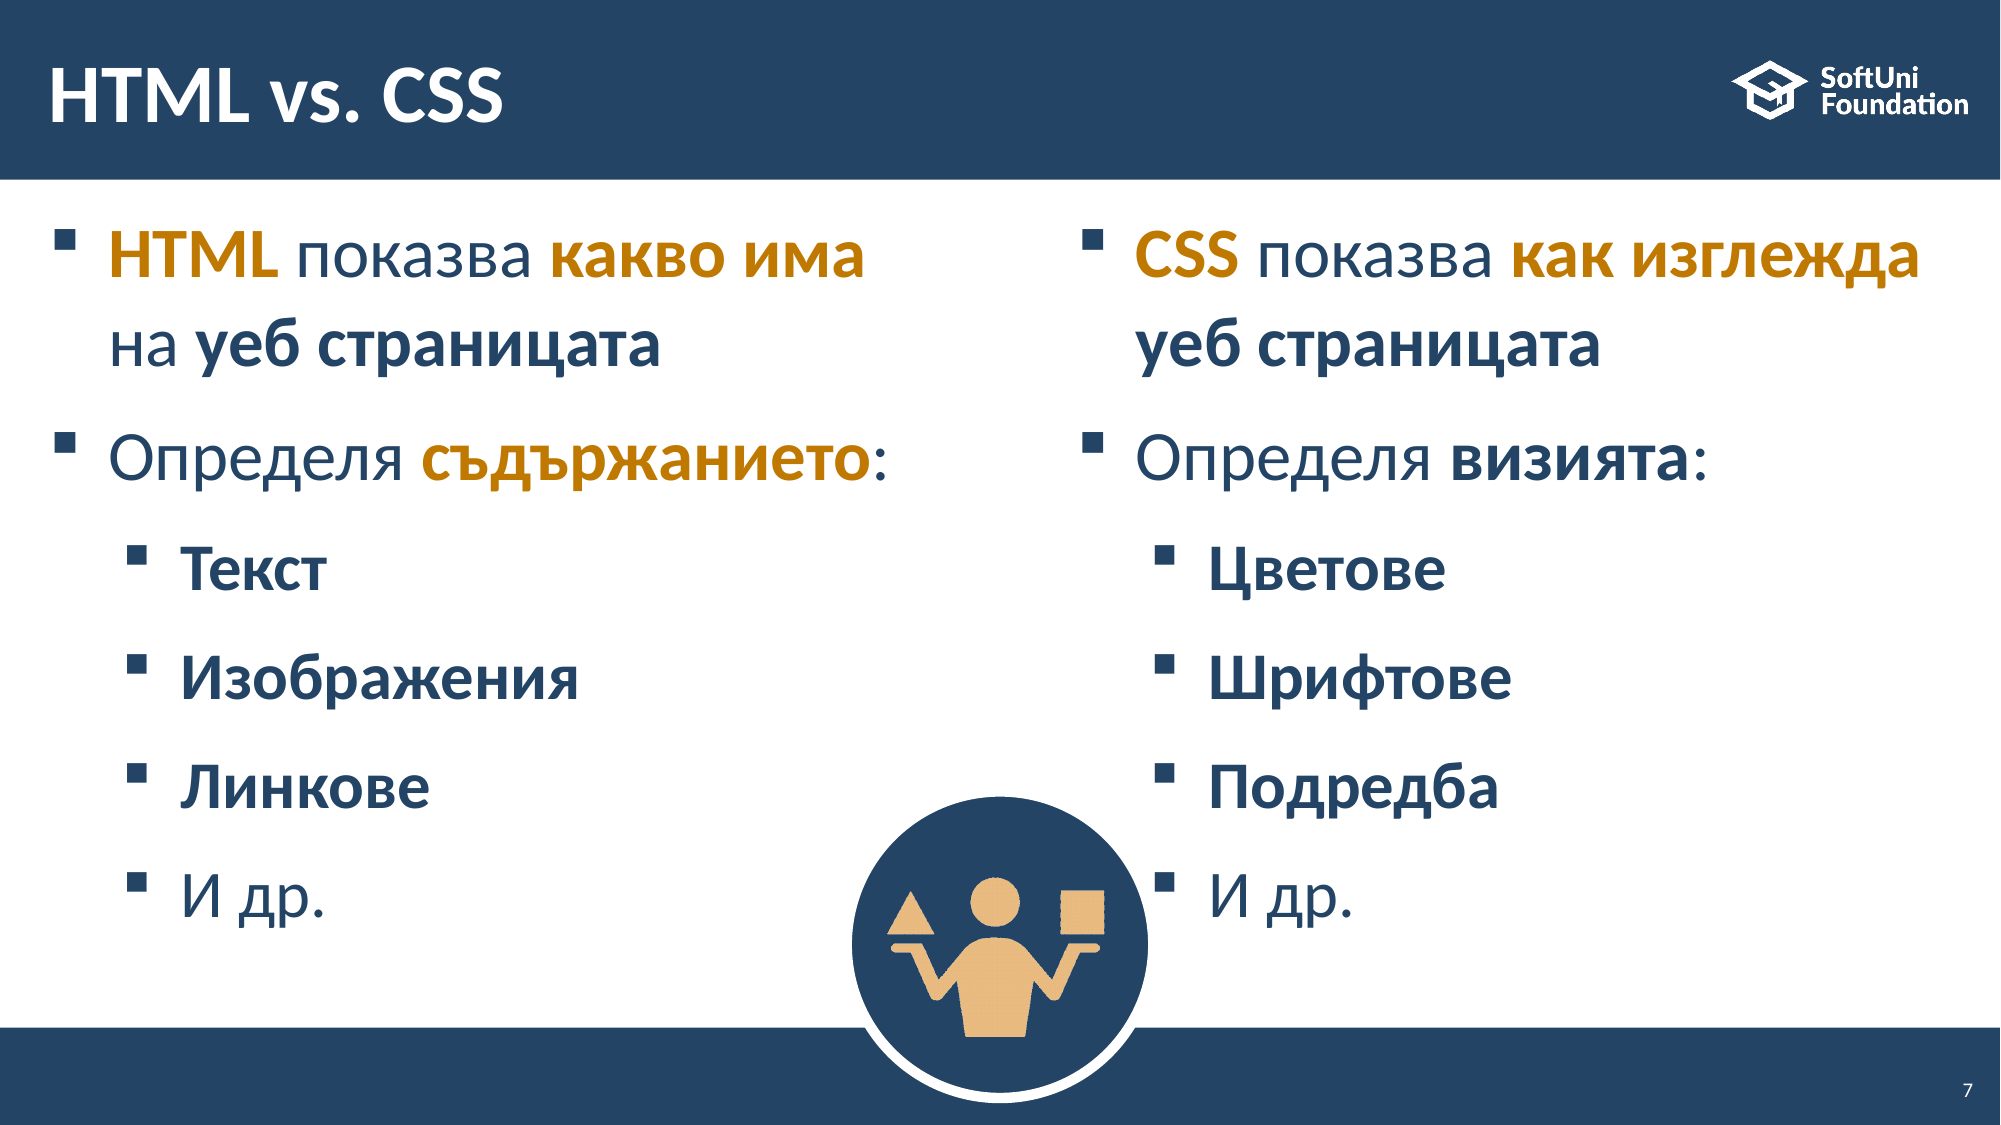

# HTML vs. CSS
HTML показва какво има на уеб страницата
Определя съдържанието:
Текст
Изображения
Линкове
И др.

CSS показва как изглежда уеб страницата
Определя визията:
Цветове
Шрифтове
Подредба
И др.

7